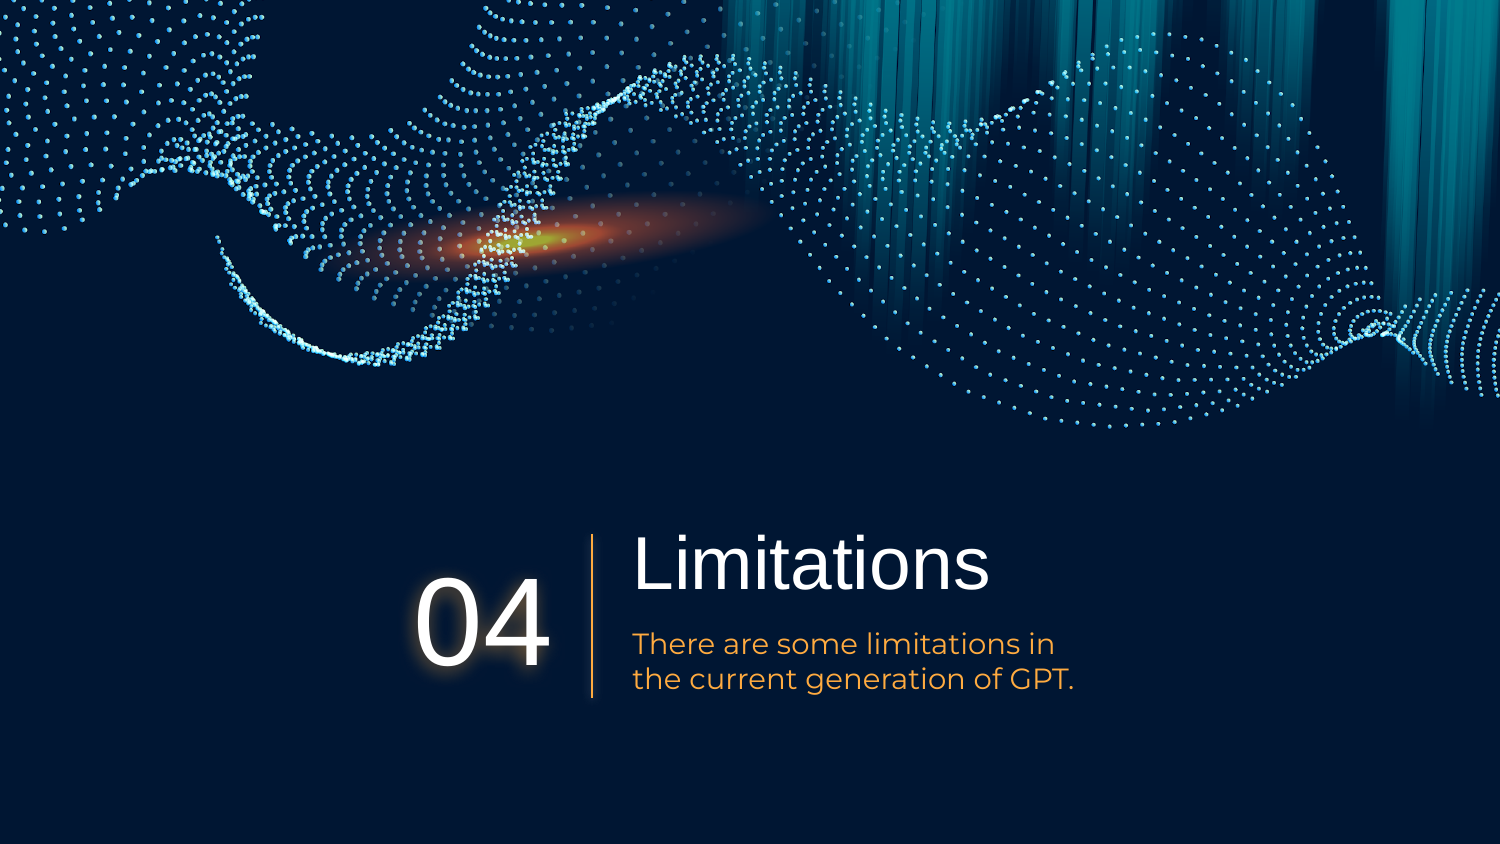

# Limitations
04
There are some limitations in the current generation of GPT.